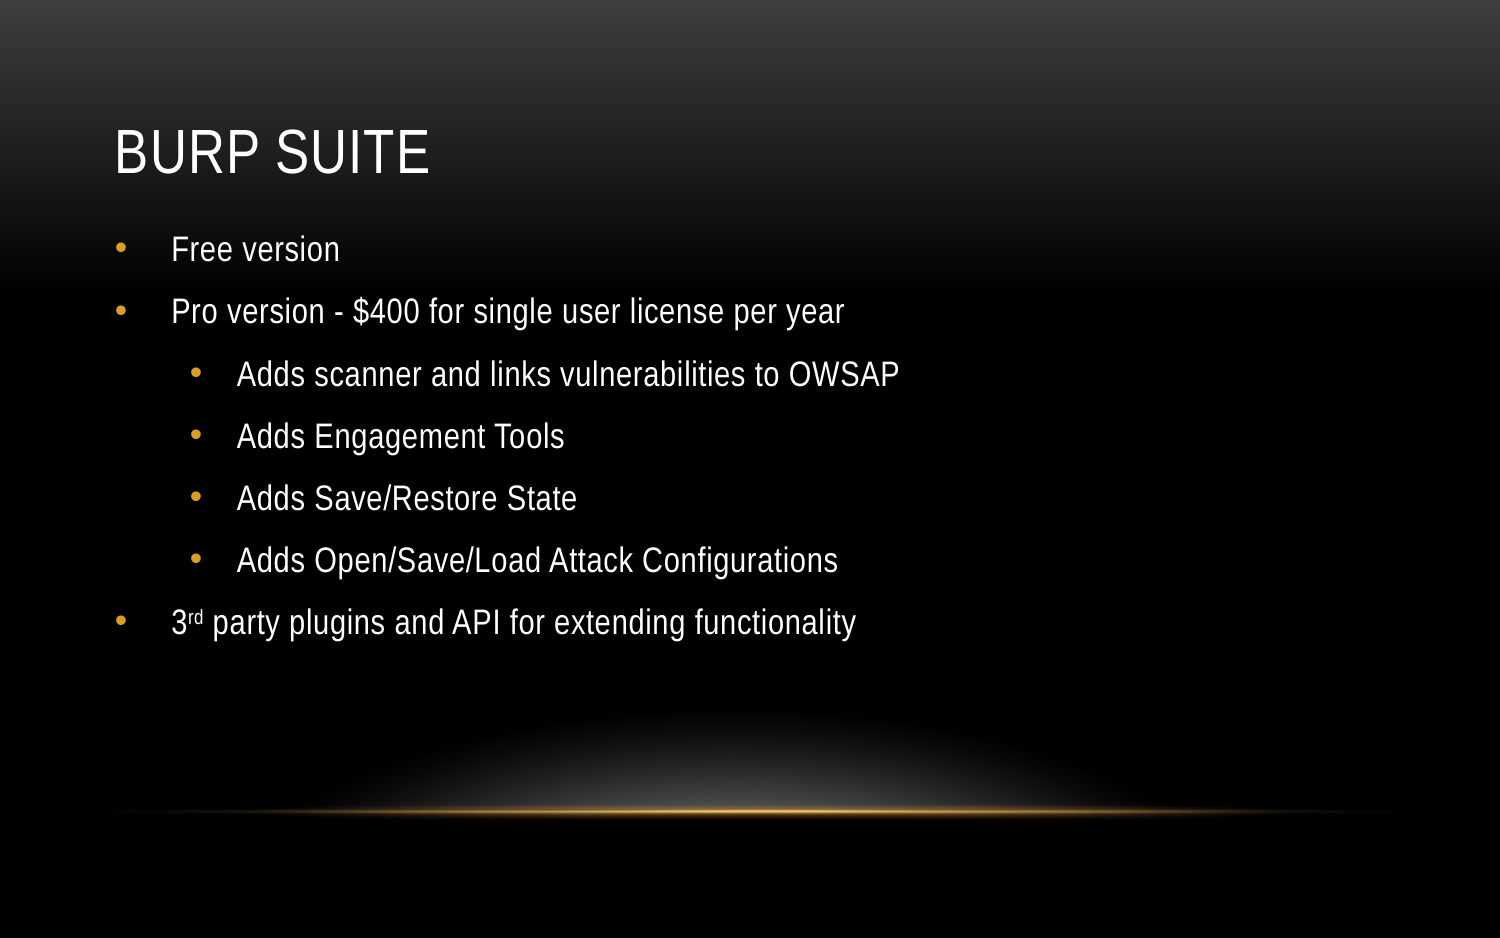

# Burp Suite
Free version
Pro version - $400 for single user license per year
Adds scanner and links vulnerabilities to OWSAP
Adds Engagement Tools
Adds Save/Restore State
Adds Open/Save/Load Attack Configurations
3rd party plugins and API for extending functionality